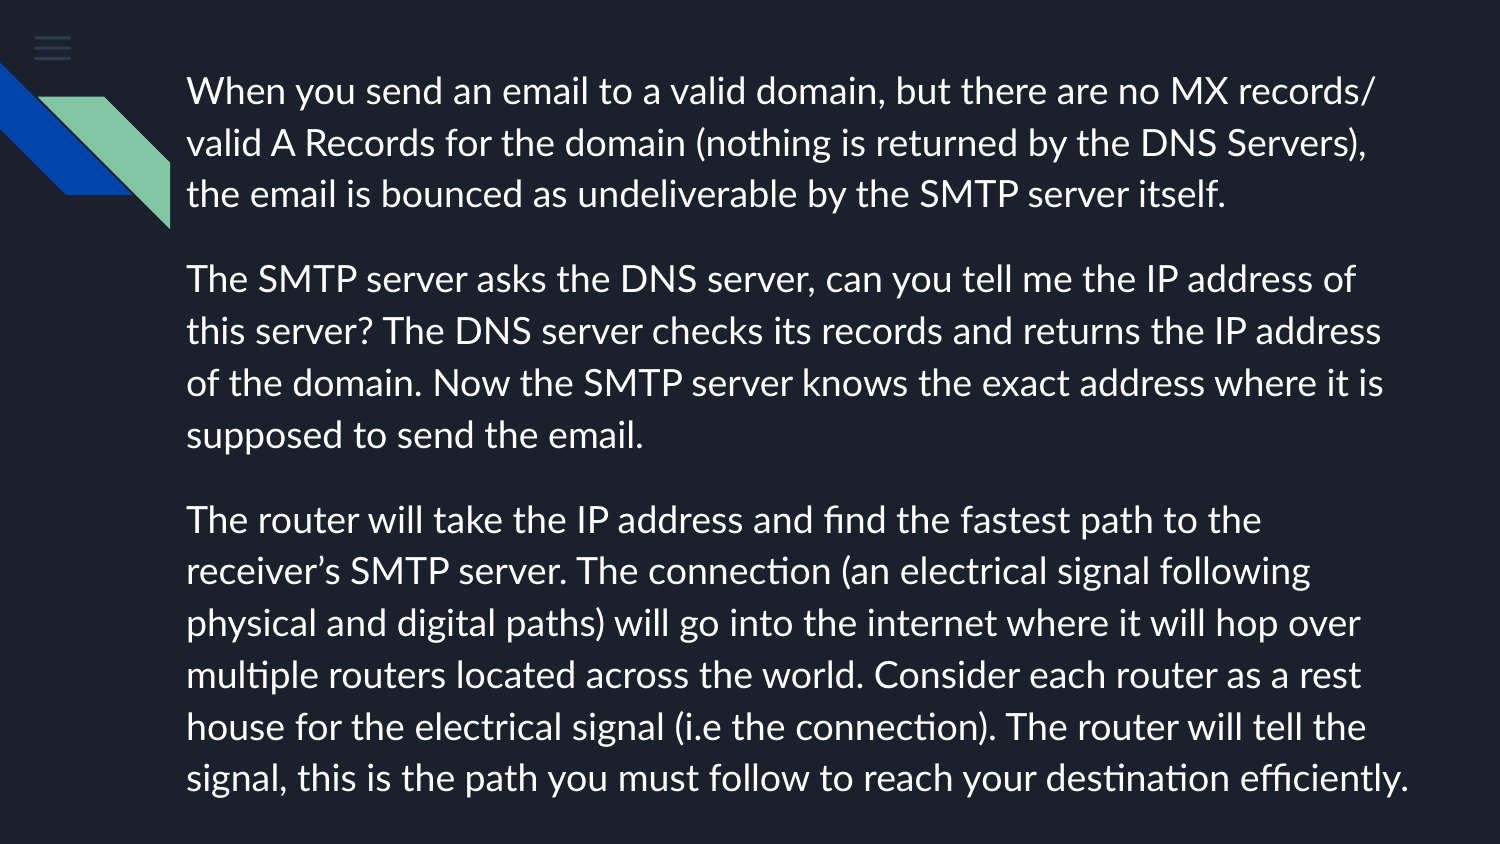

When you send an email to a valid domain, but there are no MX records/ valid A Records for the domain (nothing is returned by the DNS Servers), the email is bounced as undeliverable by the SMTP server itself.
The SMTP server asks the DNS server, can you tell me the IP address of this server? The DNS server checks its records and returns the IP address of the domain. Now the SMTP server knows the exact address where it is supposed to send the email.
The router will take the IP address and find the fastest path to the receiver’s SMTP server. The connection (an electrical signal following physical and digital paths) will go into the internet where it will hop over multiple routers located across the world. Consider each router as a rest house for the electrical signal (i.e the connection). The router will tell the signal, this is the path you must follow to reach your destination efficiently.

#